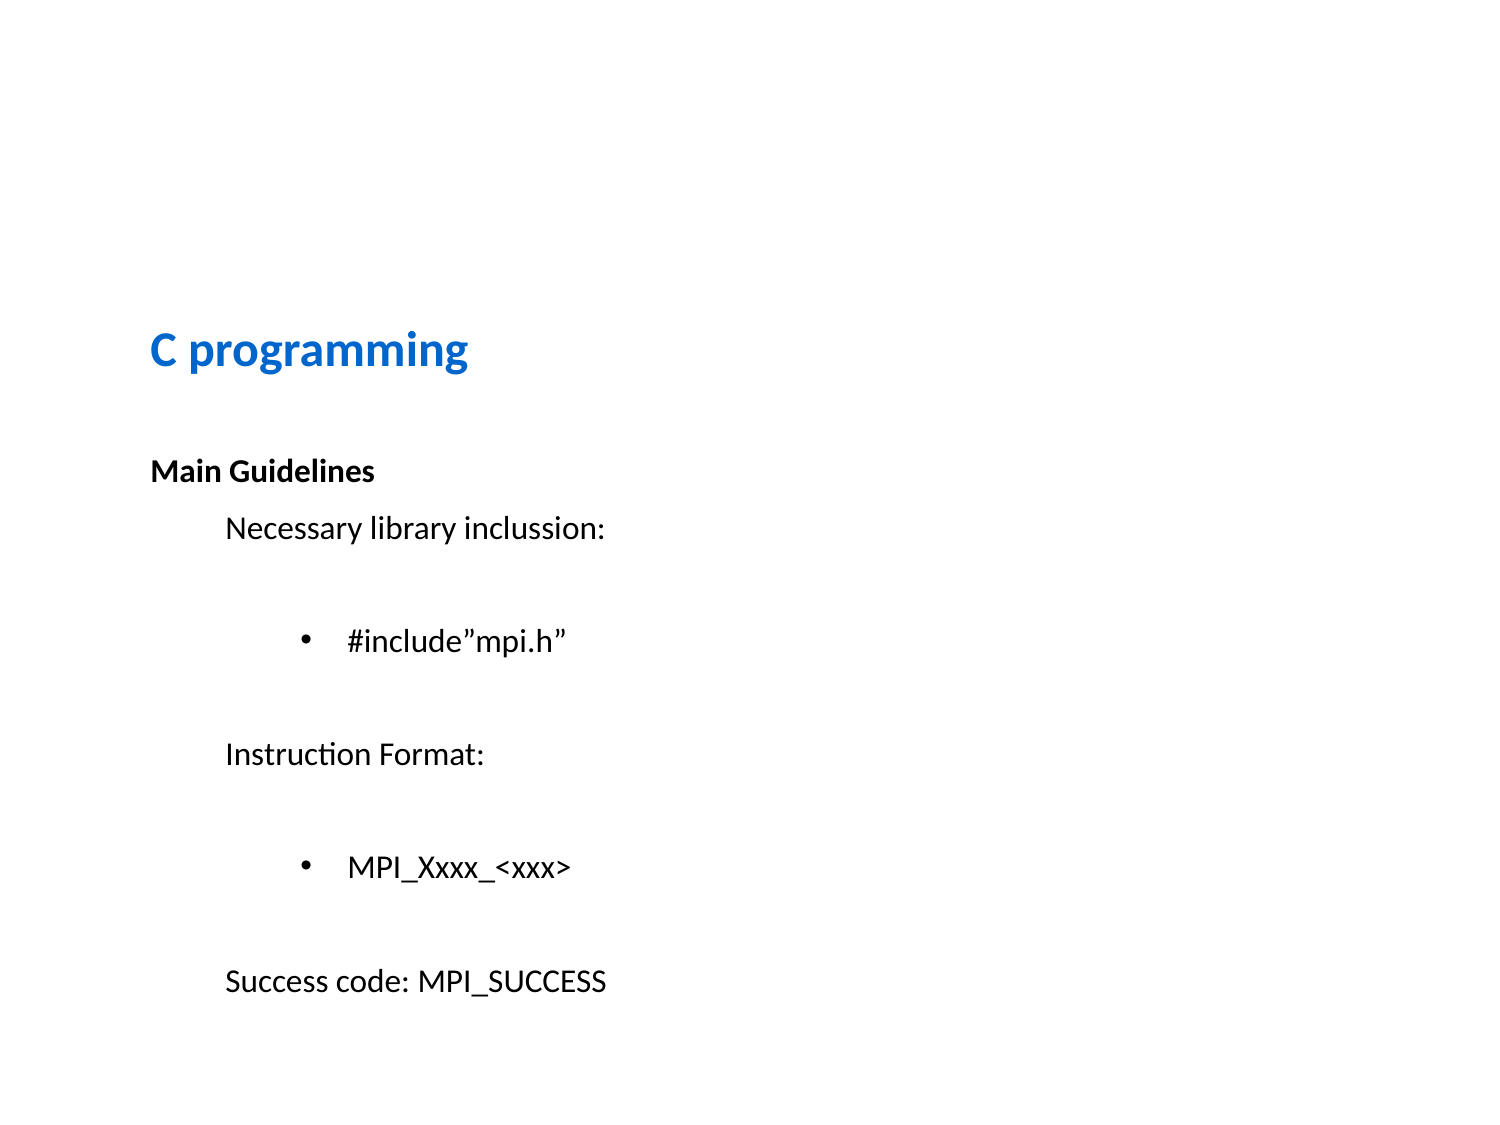

C programming

Main Guidelines
Necessary library inclussion:

#include”mpi.h”

Instruction Format:

MPI_Xxxx_<xxx>

Success code: MPI_SUCCESS